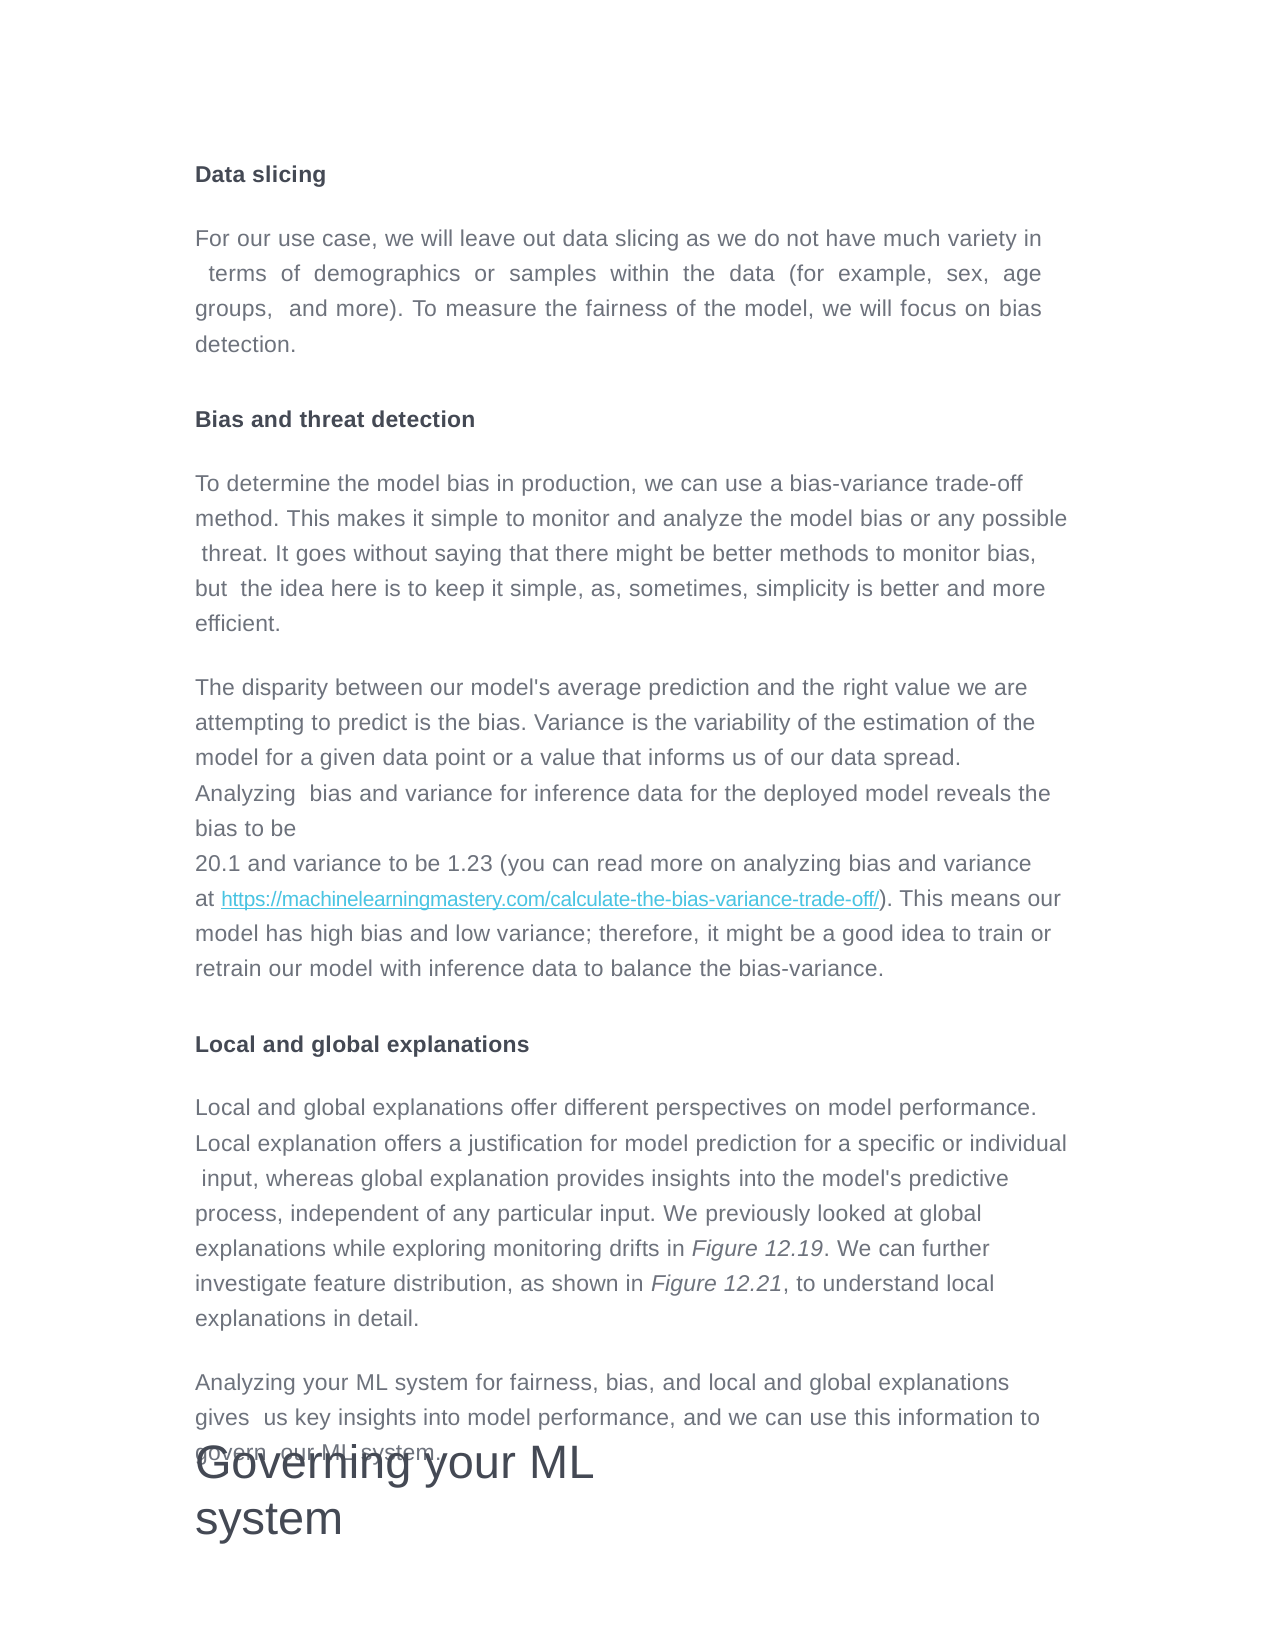

Data slicing

For our use case, we will leave out data slicing as we do not have much variety in  terms of demographics or samples within the data (for example, sex, age groups,  and more). To measure the fairness of the model, we will focus on bias detection.

Bias and threat detection

To determine the model bias in production, we can use a bias-variance trade-off  method. This makes it simple to monitor and analyze the model bias or any possible  threat. It goes without saying that there might be better methods to monitor bias, but  the idea here is to keep it simple, as, sometimes, simplicity is better and more  efficient.

The disparity between our model's average prediction and the right value we are  attempting to predict is the bias. Variance is the variability of the estimation of the  model for a given data point or a value that informs us of our data spread. Analyzing  bias and variance for inference data for the deployed model reveals the bias to be
20.1 and variance to be 1.23 (you can read more on analyzing bias and variance
at https://machinelearningmastery.com/calculate-the-bias-variance-trade-off/). This means our  model has high bias and low variance; therefore, it might be a good idea to train or  retrain our model with inference data to balance the bias-variance.

Local and global explanations

Local and global explanations offer different perspectives on model performance.  Local explanation offers a justification for model prediction for a specific or individual  input, whereas global explanation provides insights into the model's predictive  process, independent of any particular input. We previously looked at global  explanations while exploring monitoring drifts in Figure 12.19. We can further  investigate feature distribution, as shown in Figure 12.21, to understand local  explanations in detail.

Analyzing your ML system for fairness, bias, and local and global explanations gives  us key insights into model performance, and we can use this information to govern  our ML system.
Governing your ML system